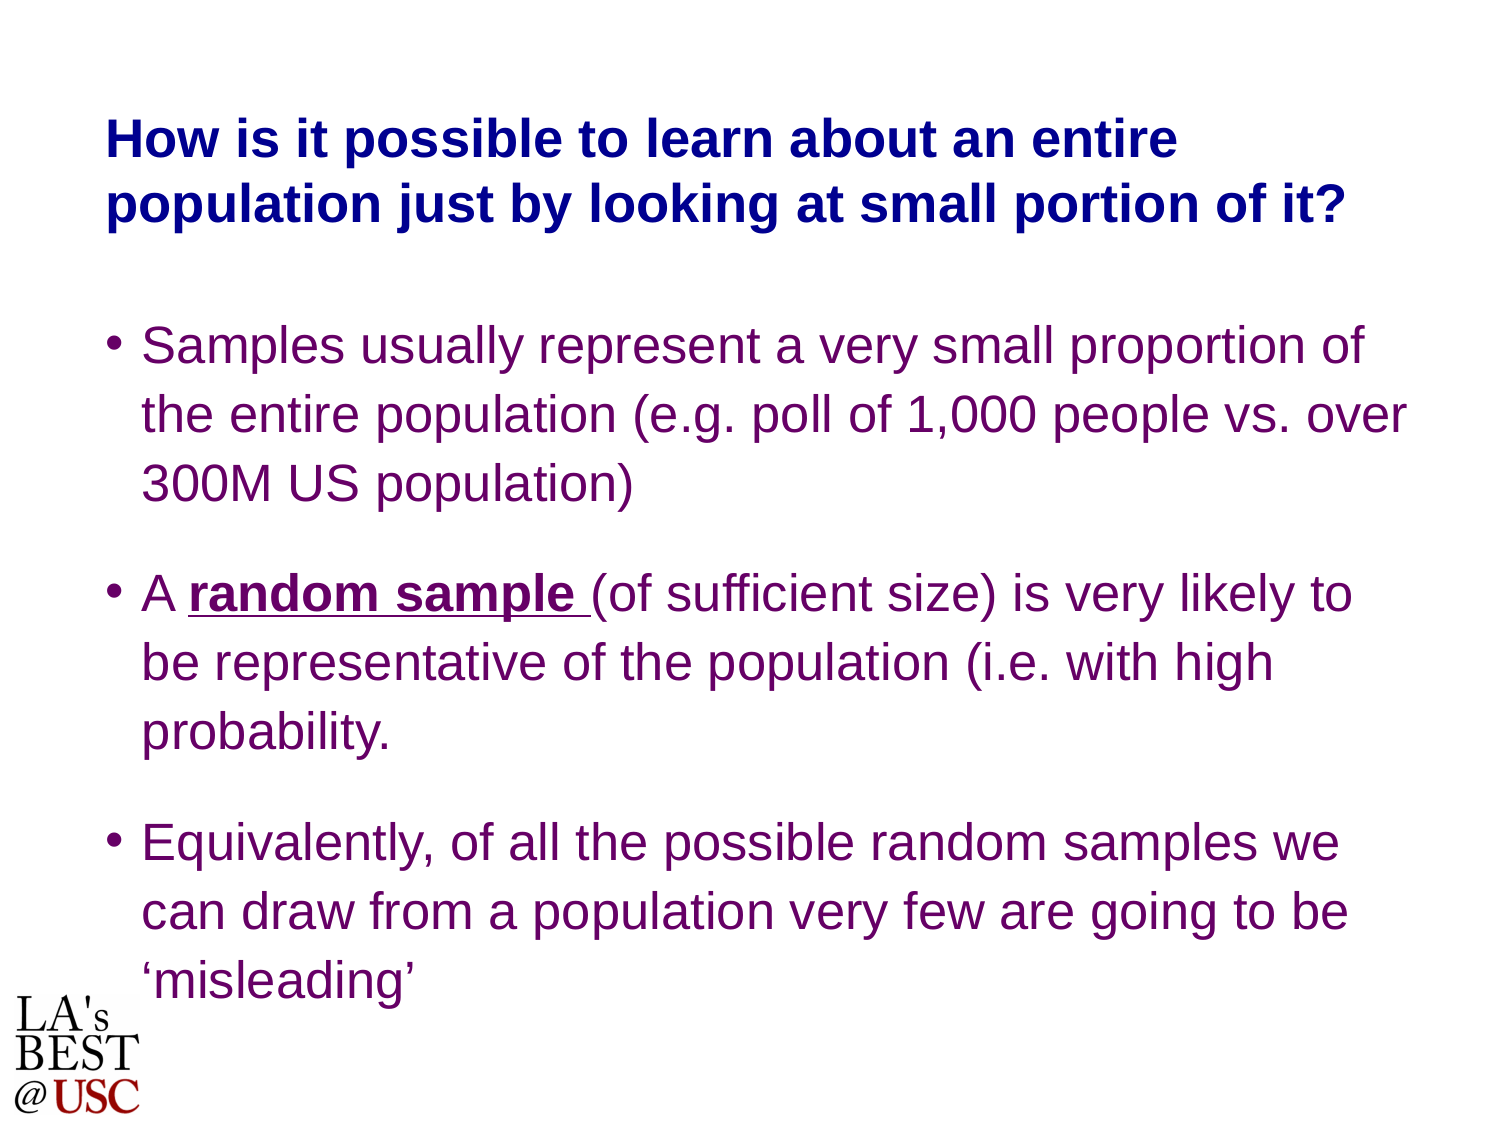

# How is it possible to learn about an entire population just by looking at small portion of it?
Samples usually represent a very small proportion of the entire population (e.g. poll of 1,000 people vs. over 300M US population)
A random sample (of sufficient size) is very likely to be representative of the population (i.e. with high probability.
Equivalently, of all the possible random samples we can draw from a population very few are going to be ‘misleading’